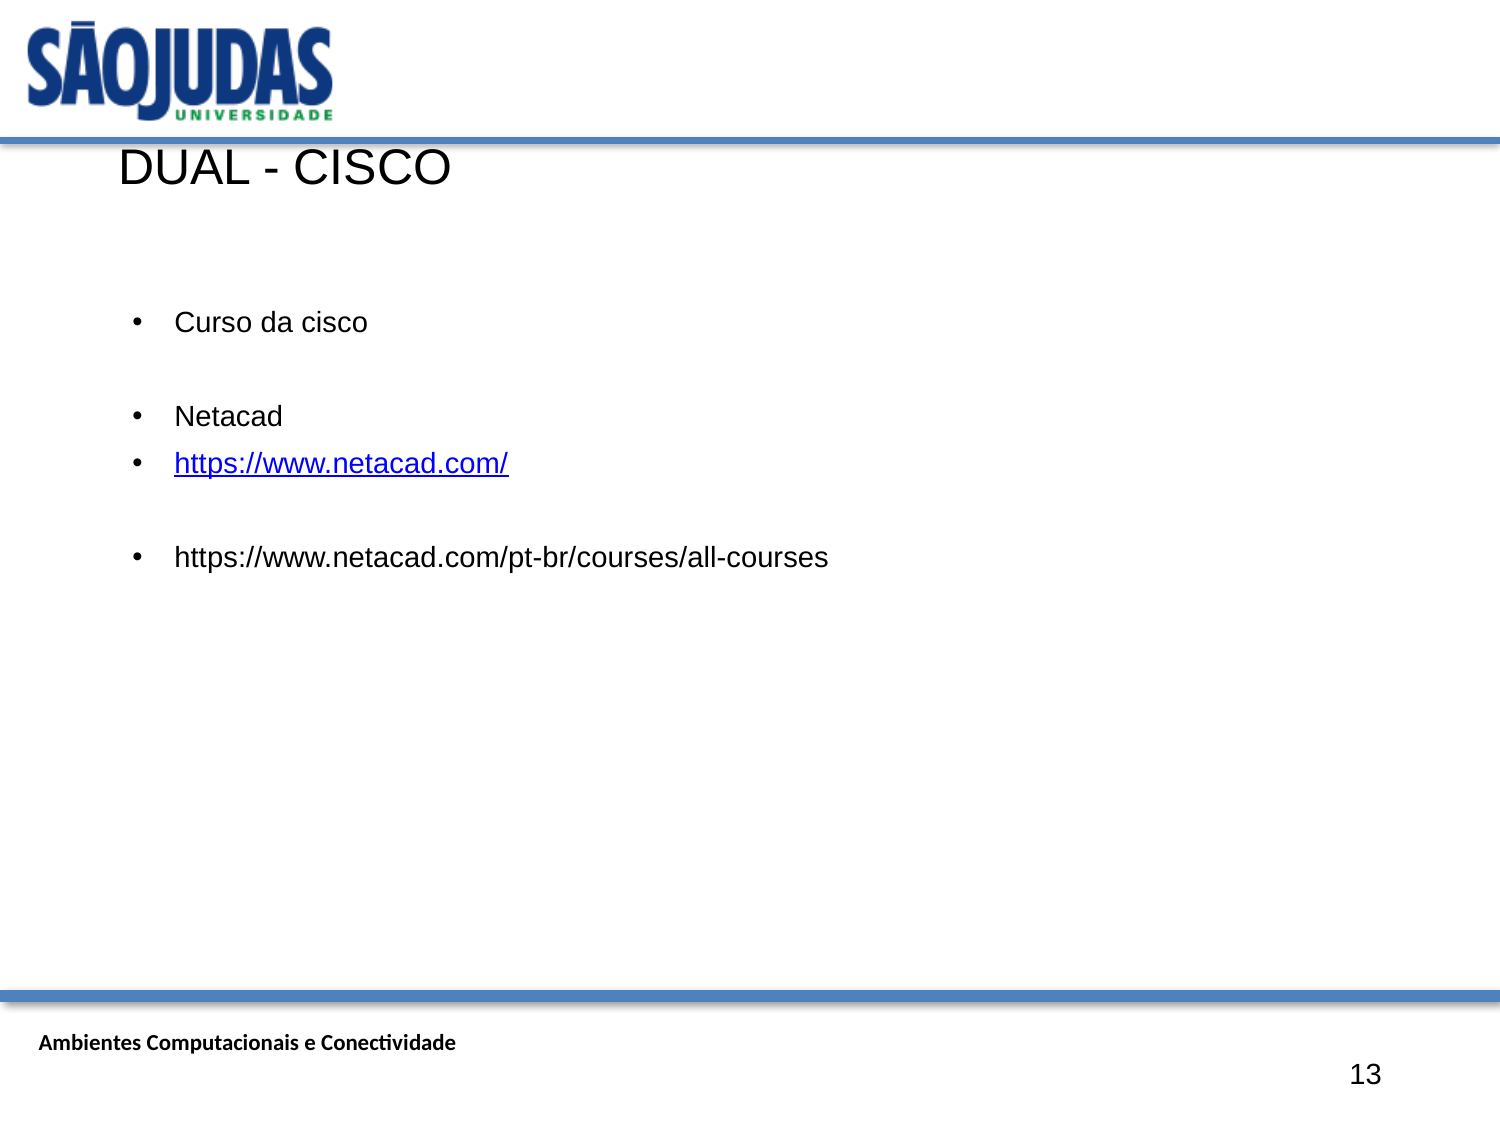

# DUAL - CISCO
Curso da cisco

Netacad
https://www.netacad.com/

https://www.netacad.com/pt-br/courses/all-courses
13